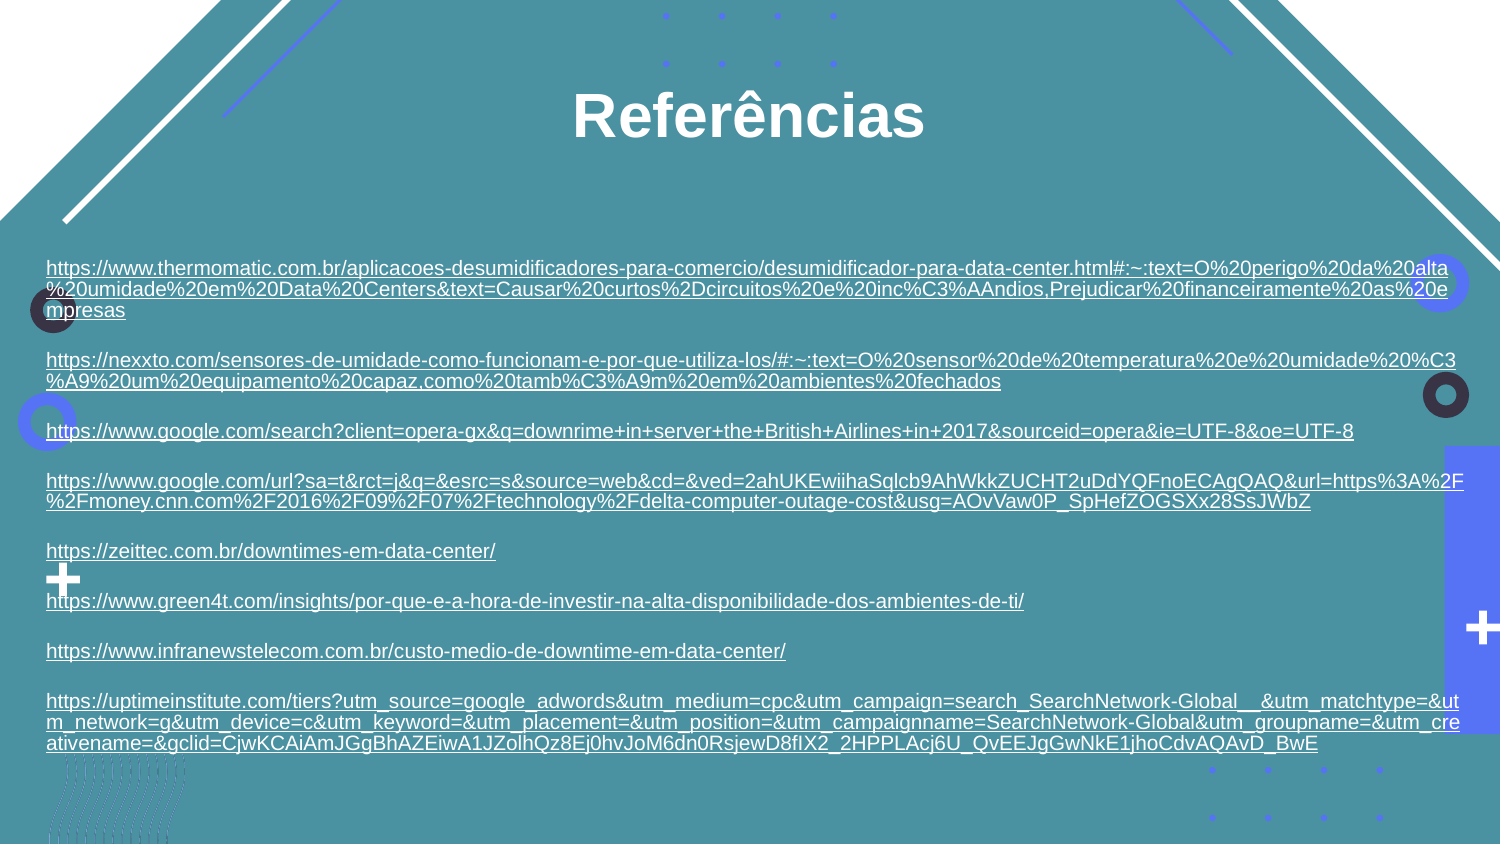

# Referências
https://www.thermomatic.com.br/aplicacoes-desumidificadores-para-comercio/desumidificador-para-data-center.html#:~:text=O%20perigo%20da%20alta%20umidade%20em%20Data%20Centers&text=Causar%20curtos%2Dcircuitos%20e%20inc%C3%AAndios,Prejudicar%20financeiramente%20as%20empresas

https://nexxto.com/sensores-de-umidade-como-funcionam-e-por-que-utiliza-los/#:~:text=O%20sensor%20de%20temperatura%20e%20umidade%20%C3%A9%20um%20equipamento%20capaz,como%20tamb%C3%A9m%20em%20ambientes%20fechados

https://www.google.com/search?client=opera-gx&q=downrime+in+server+the+British+Airlines+in+2017&sourceid=opera&ie=UTF-8&oe=UTF-8

https://www.google.com/url?sa=t&rct=j&q=&esrc=s&source=web&cd=&ved=2ahUKEwiihaSqlcb9AhWkkZUCHT2uDdYQFnoECAgQAQ&url=https%3A%2F%2Fmoney.cnn.com%2F2016%2F09%2F07%2Ftechnology%2Fdelta-computer-outage-cost&usg=AOvVaw0P_SpHefZOGSXx28SsJWbZ

https://zeittec.com.br/downtimes-em-data-center/

https://www.green4t.com/insights/por-que-e-a-hora-de-investir-na-alta-disponibilidade-dos-ambientes-de-ti/

https://www.infranewstelecom.com.br/custo-medio-de-downtime-em-data-center/

https://uptimeinstitute.com/tiers?utm_source=google_adwords&utm_medium=cpc&utm_campaign=search_SearchNetwork-Global__&utm_matchtype=&utm_network=g&utm_device=c&utm_keyword=&utm_placement=&utm_position=&utm_campaignname=SearchNetwork-Global&utm_groupname=&utm_creativename=&gclid=CjwKCAiAmJGgBhAZEiwA1JZolhQz8Ej0hvJoM6dn0RsjewD8fIX2_2HPPLAcj6U_QvEEJgGwNkE1jhoCdvAQAvD_BwE